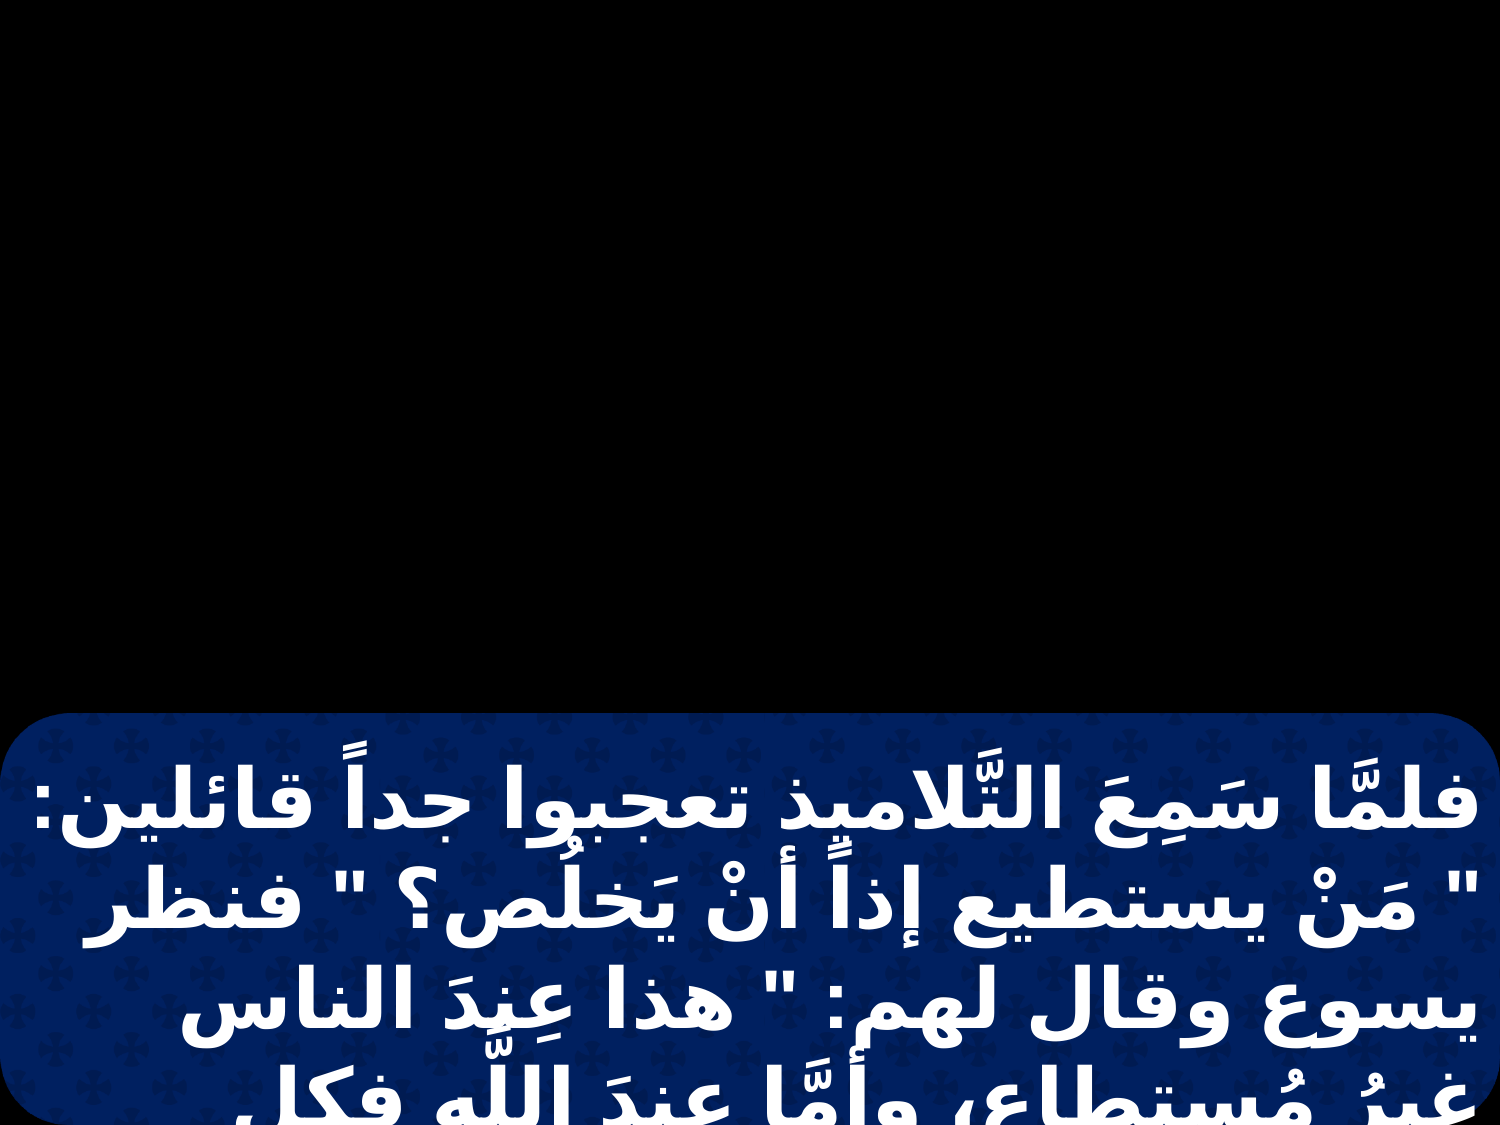

فلمَّا سَمِعَ التَّلاميذ تعجبوا جداً قائلين: " مَنْ يستطيع إذاً أنْ يَخلُص؟ " فنظر يسوع وقال لهم: " هذا عِندَ الناس غيرُ مُستطاعٍ، وأمَّا عِندَ اللَّه فكل شيءٍ مُستطاعٌ ".